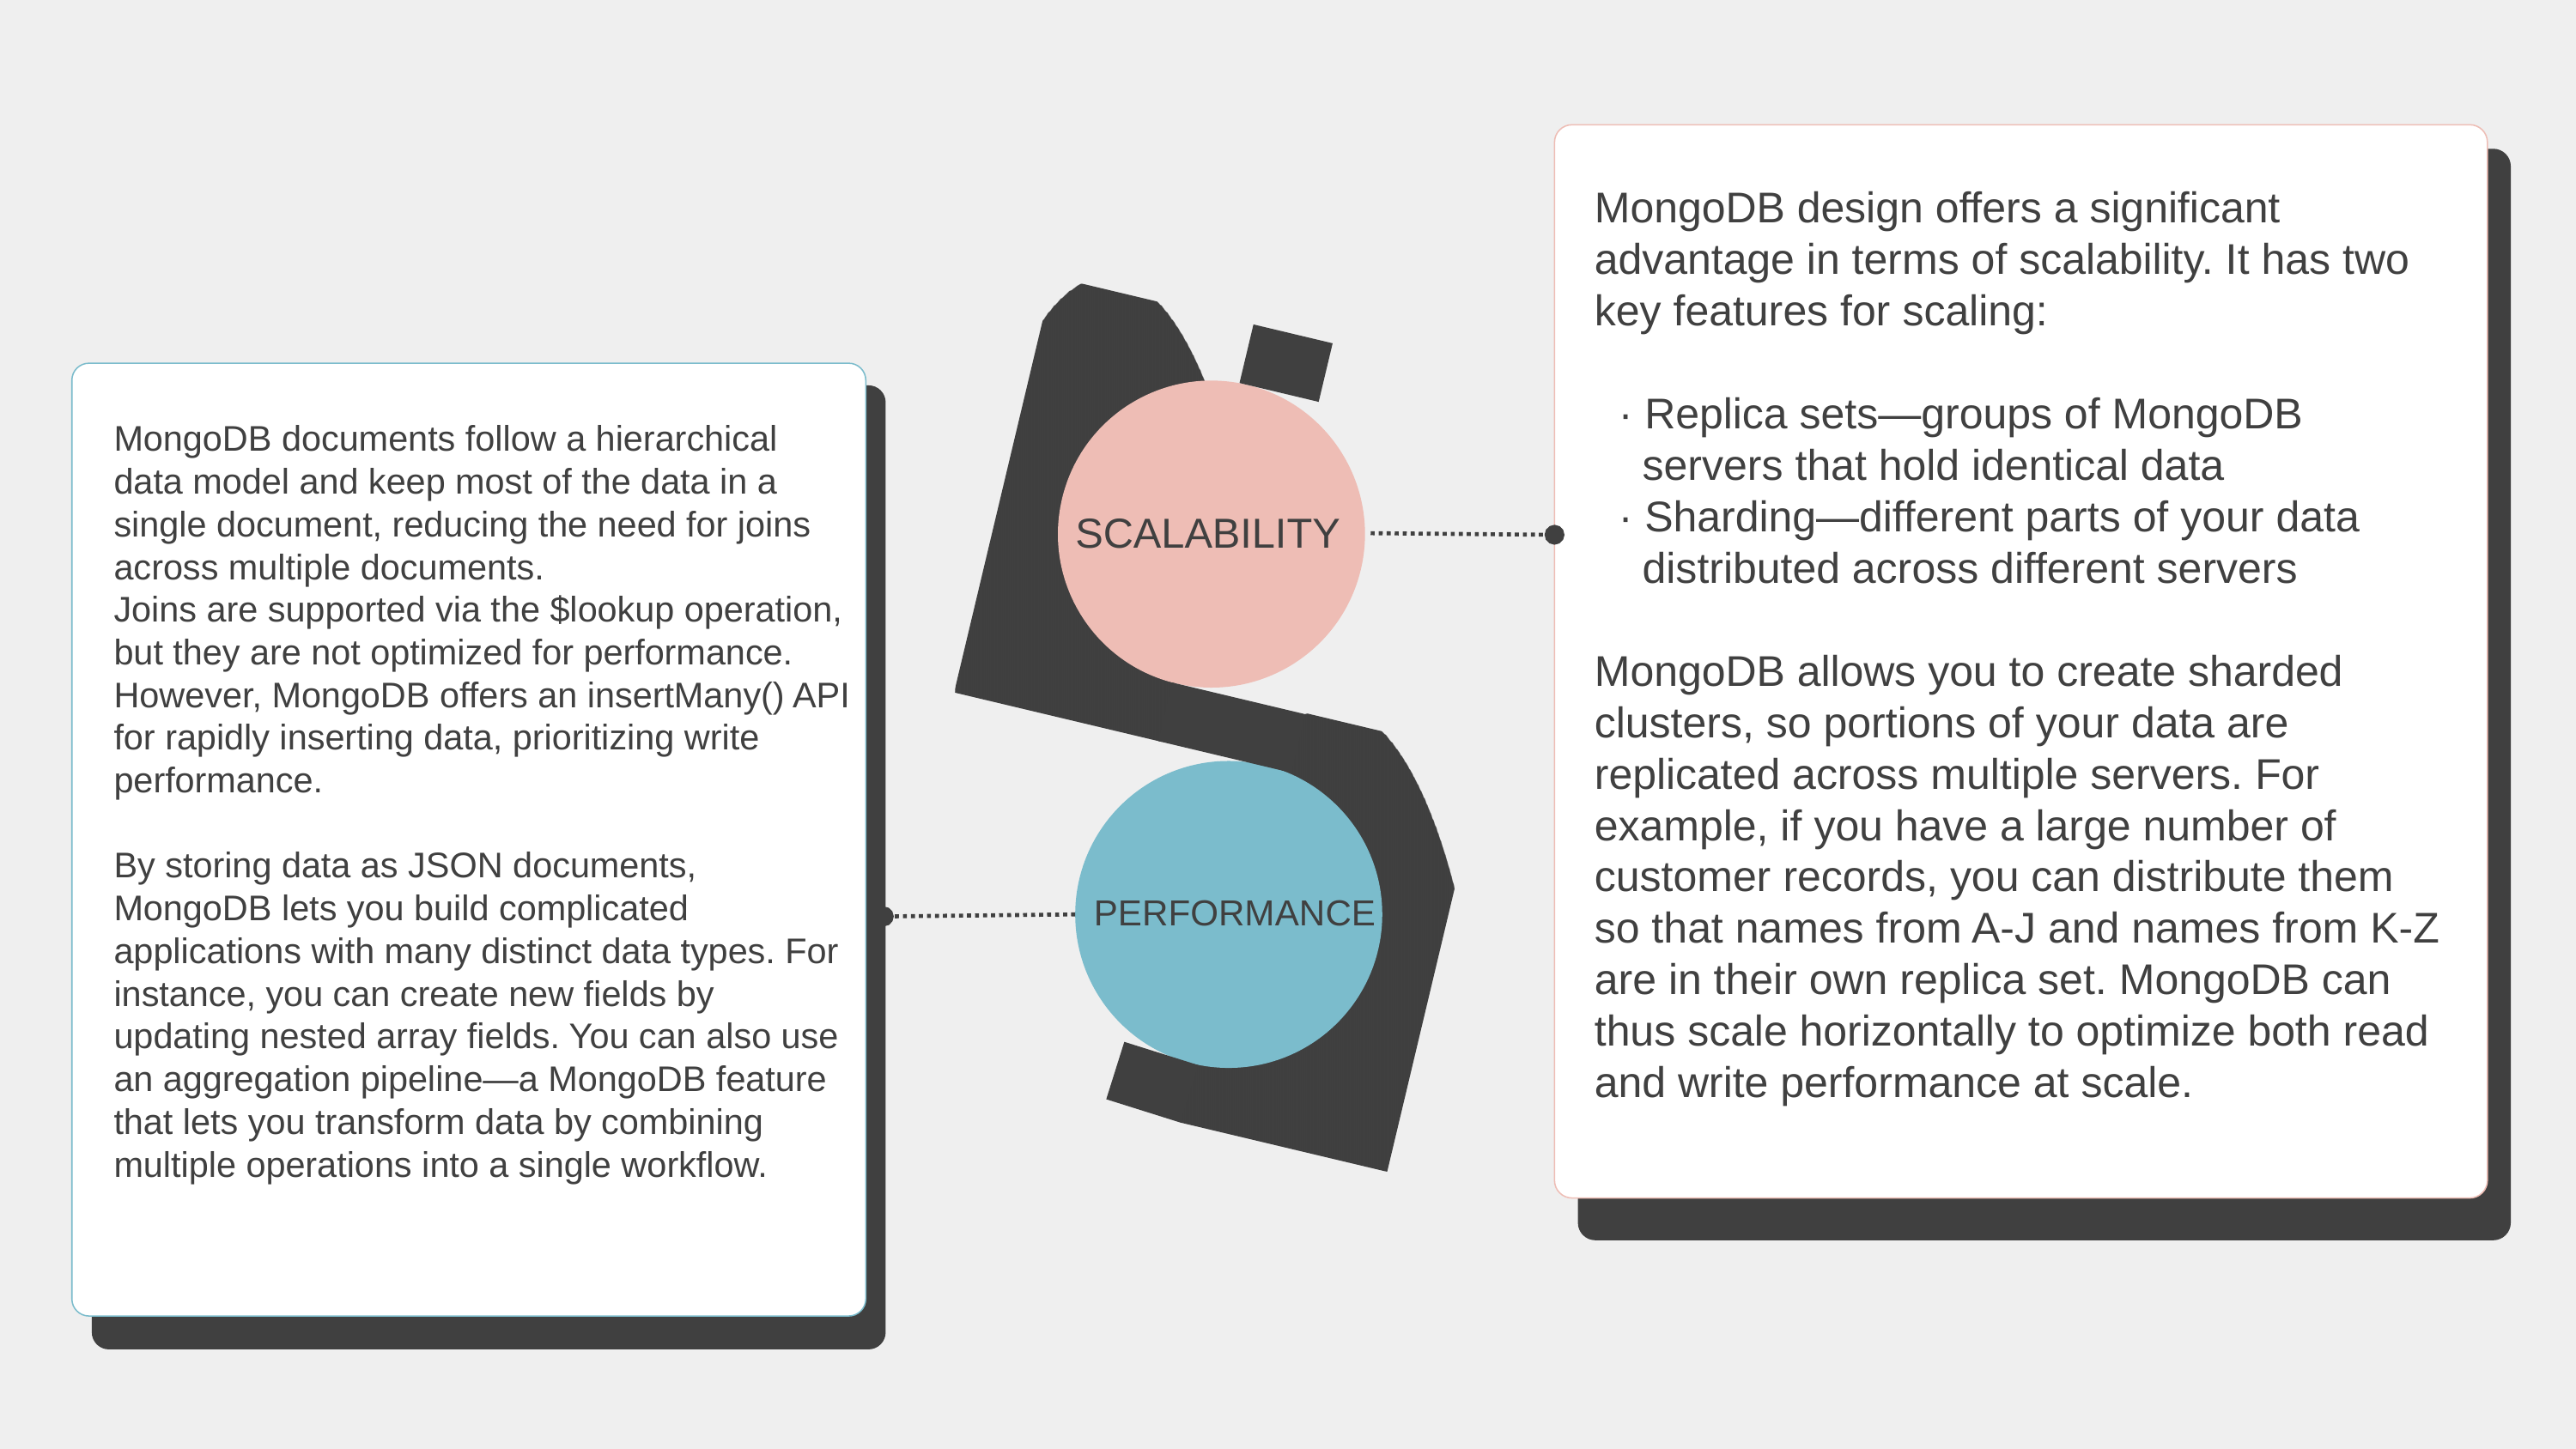

MongoDB design offers a significant advantage in terms of scalability. It has two key features for scaling:

  · Replica sets—groups of MongoDB
    servers that hold identical data
  · Sharding—different parts of your data
    distributed across different servers

MongoDB allows you to create sharded clusters, so portions of your data are replicated across multiple servers. For example, if you have a large number of customer records, you can distribute them so that names from A-J and names from K-Z are in their own replica set. MongoDB can thus scale horizontally to optimize both read and write performance at scale.

MongoDB documents follow a hierarchical data model and keep most of the data in a single document, reducing the need for joins across multiple documents.
Joins are supported via the $lookup operation, but they are not optimized for performance. However, MongoDB offers an insertMany() API for rapidly inserting data, prioritizing write performance.

By storing data as JSON documents, MongoDB lets you build complicated applications with many distinct data types. For instance, you can create new fields by updating nested array fields. You can also use an aggregation pipeline—a MongoDB feature that lets you transform data by combining multiple operations into a single workflow.

SCALABILITY

PERFORMANCE